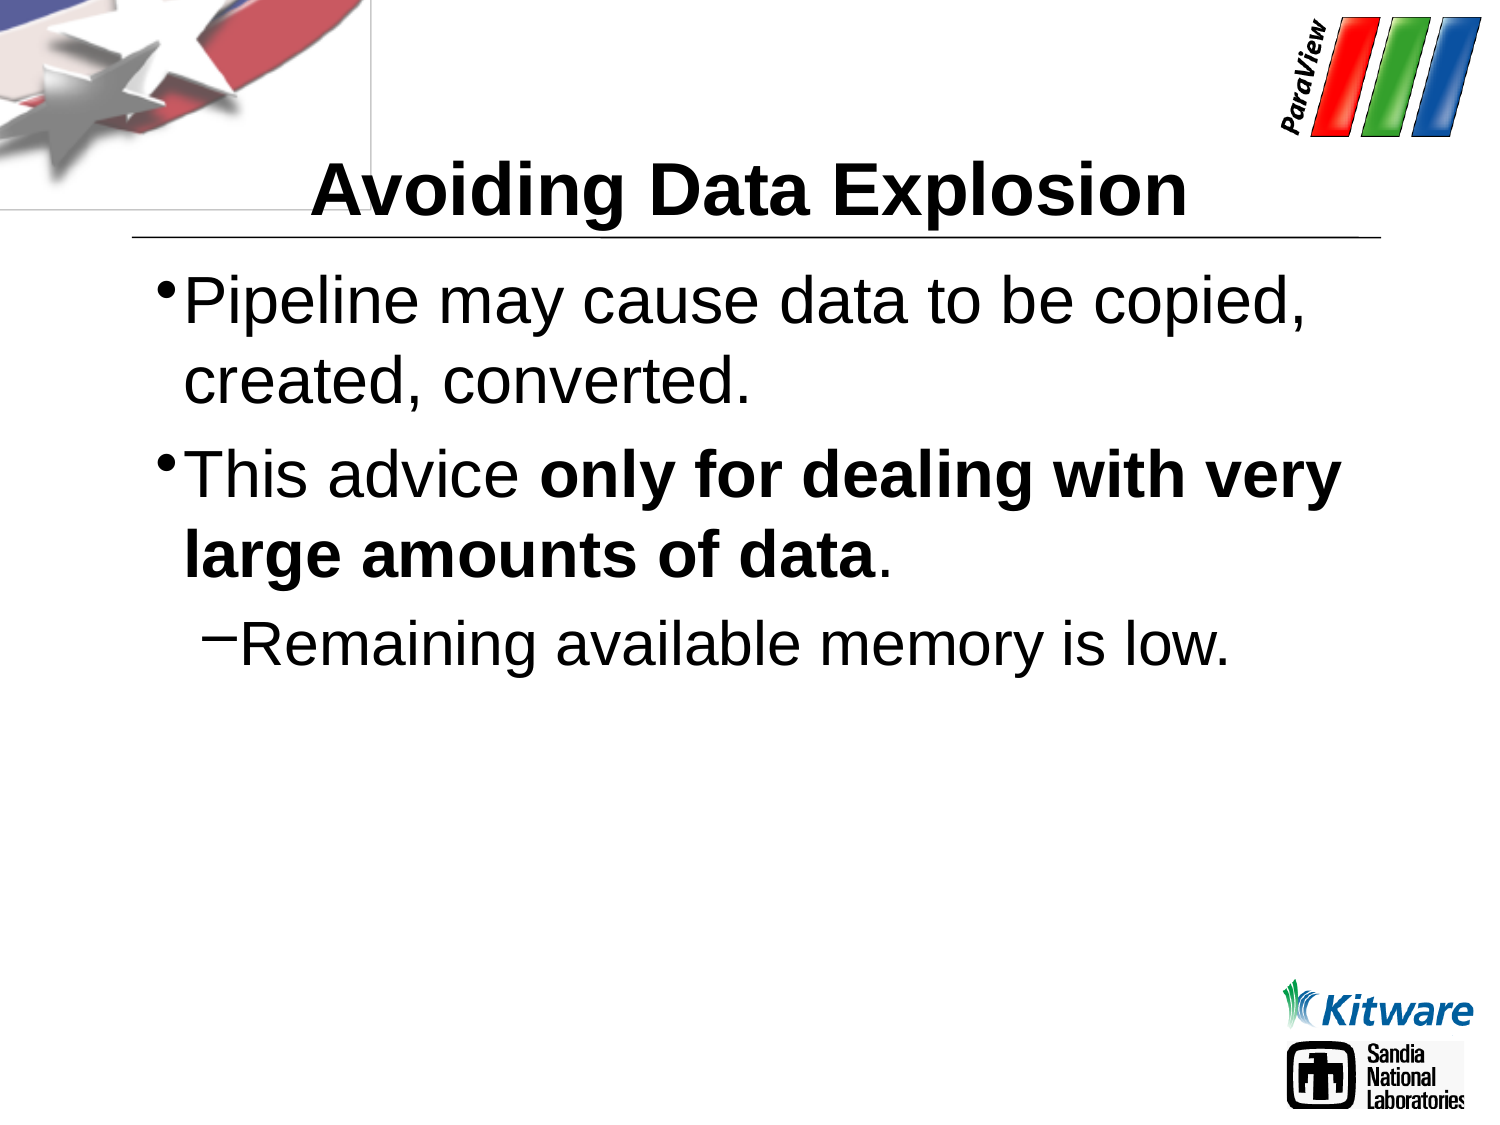

# Avoiding Data Explosion
Pipeline may cause data to be copied, created, converted.
This advice only for dealing with very large amounts of data.
Remaining available memory is low.